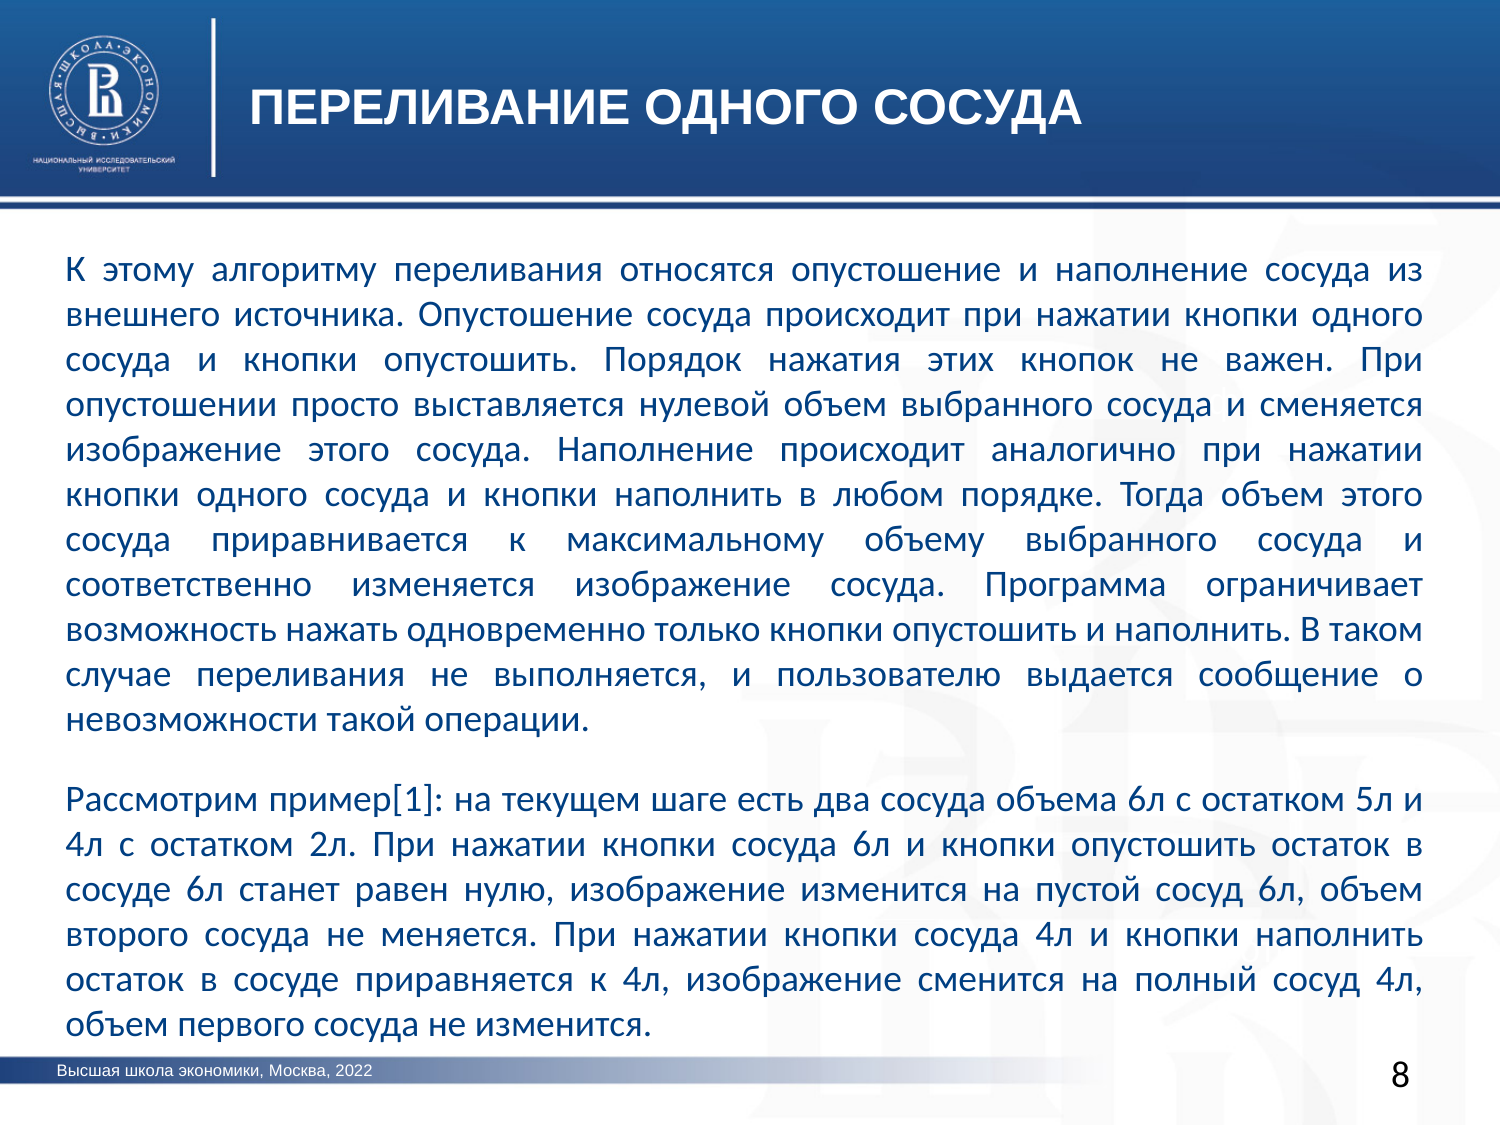

ПЕРЕЛИВАНИЕ ОДНОГО СОСУДА
К этому алгоритму переливания относятся опустошение и наполнение сосуда из внешнего источника. Опустошение сосуда происходит при нажатии кнопки одного сосуда и кнопки опустошить. Порядок нажатия этих кнопок не важен. При опустошении просто выставляется нулевой объем выбранного сосуда и сменяется изображение этого сосуда. Наполнение происходит аналогично при нажатии кнопки одного сосуда и кнопки наполнить в любом порядке. Тогда объем этого сосуда приравнивается к максимальному объему выбранного сосуда и соответственно изменяется изображение сосуда. Программа ограничивает возможность нажать одновременно только кнопки опустошить и наполнить. В таком случае переливания не выполняется, и пользователю выдается сообщение о невозможности такой операции.

Рассмотрим пример[1]: на текущем шаге есть два сосуда объема 6л с остатком 5л и 4л с остатком 2л. При нажатии кнопки сосуда 6л и кнопки опустошить остаток в сосуде 6л станет равен нулю, изображение изменится на пустой сосуд 6л, объем второго сосуда не меняется. При нажатии кнопки сосуда 4л и кнопки наполнить остаток в сосуде приравняется к 4л, изображение сменится на полный сосуд 4л, объем первого сосуда не изменится.
фото
фото
8
Высшая школа экономики, Москва, 2022